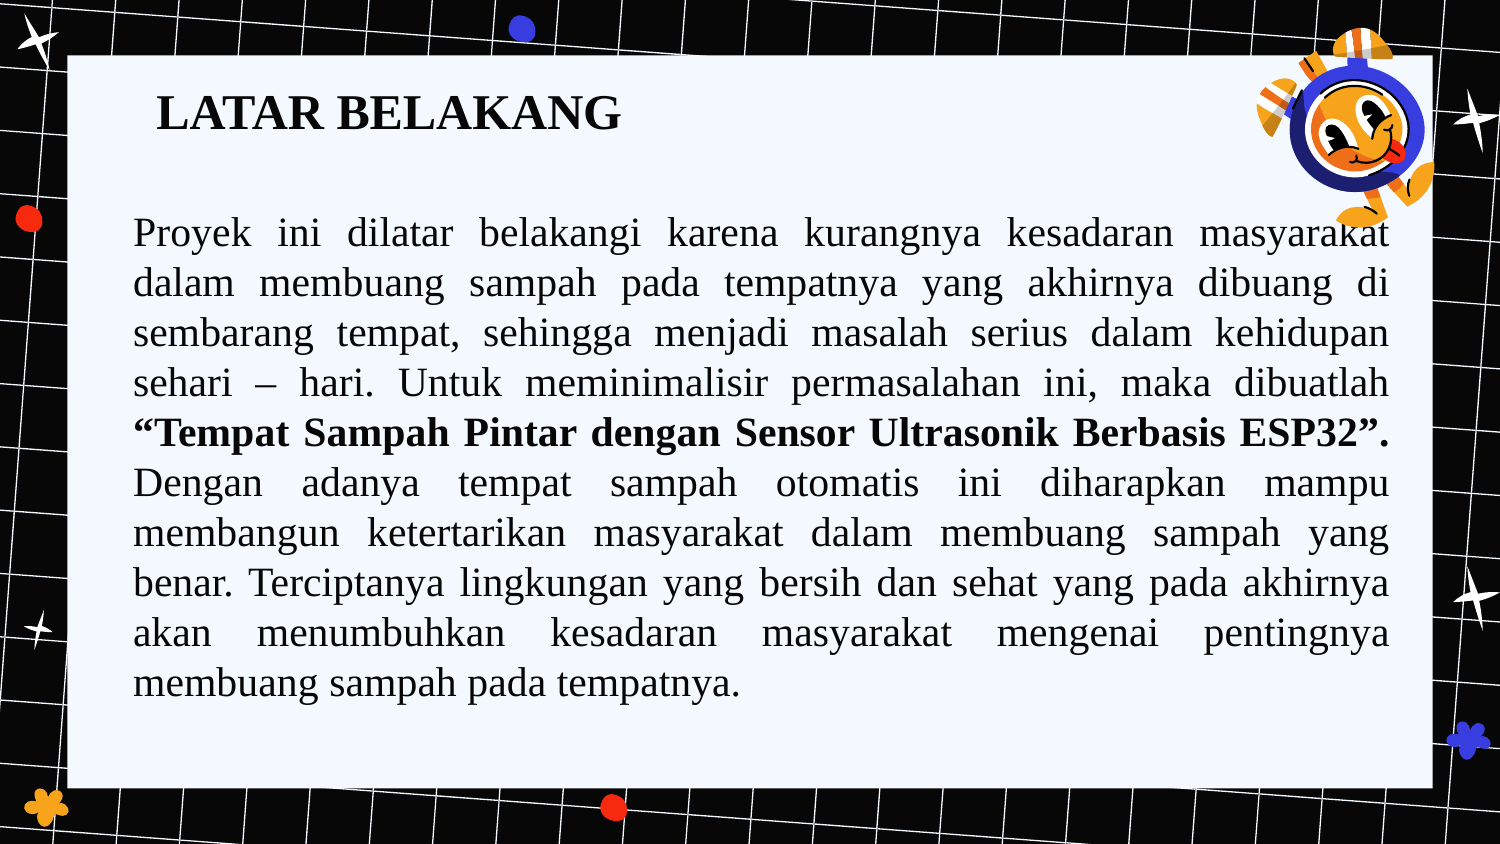

LATAR BELAKANG

Proyek ini dilatar belakangi karena kurangnya kesadaran masyarakat dalam membuang sampah pada tempatnya yang akhirnya dibuang di sembarang tempat, sehingga menjadi masalah serius dalam kehidupan sehari – hari. Untuk meminimalisir permasalahan ini, maka dibuatlah “Tempat Sampah Pintar dengan Sensor Ultrasonik Berbasis ESP32”. Dengan adanya tempat sampah otomatis ini diharapkan mampu membangun ketertarikan masyarakat dalam membuang sampah yang benar. Terciptanya lingkungan yang bersih dan sehat yang pada akhirnya akan menumbuhkan kesadaran masyarakat mengenai pentingnya membuang sampah pada tempatnya.